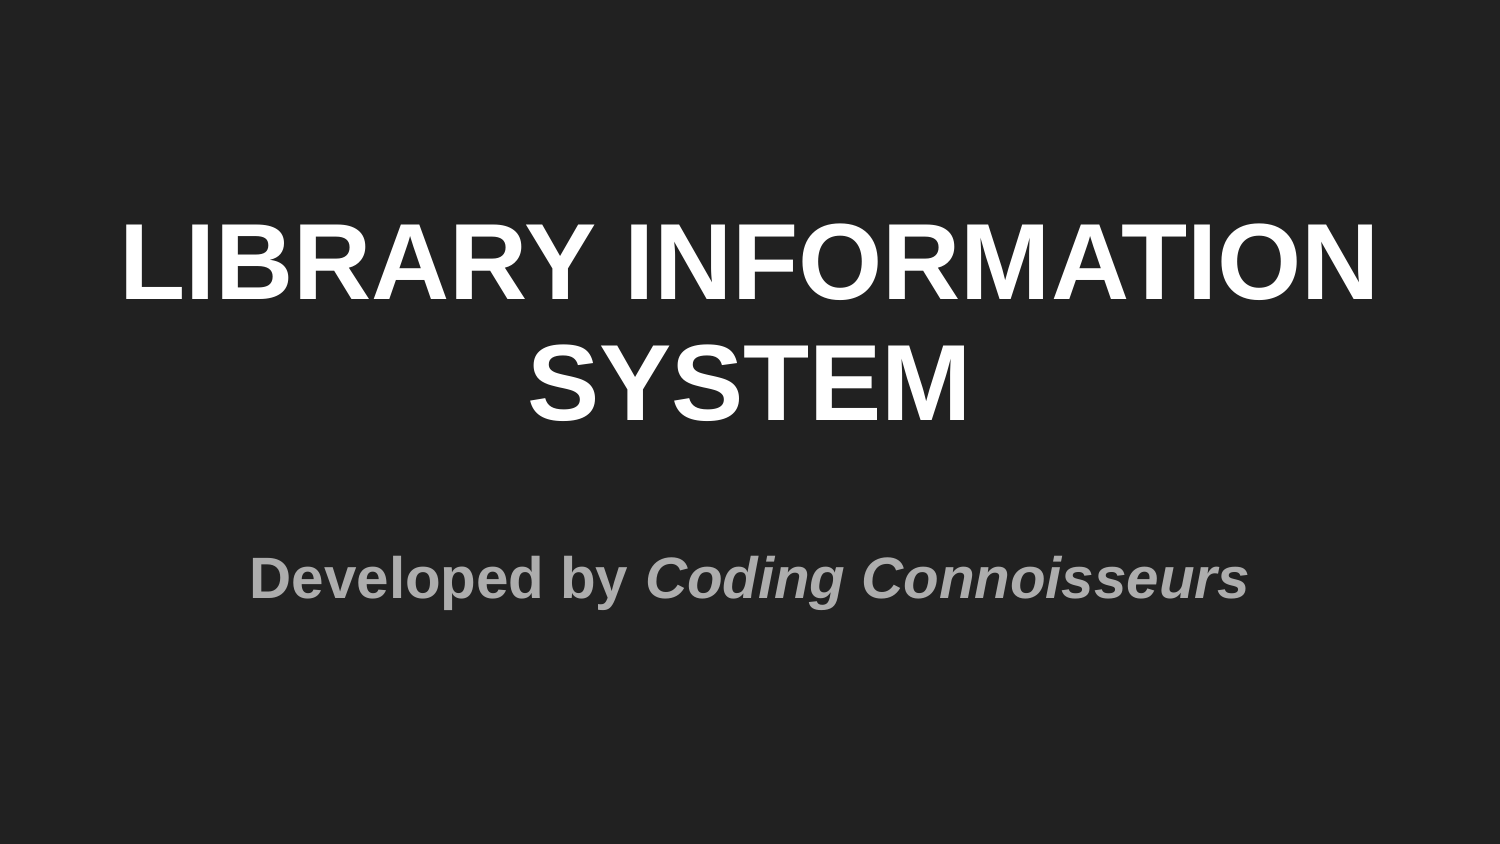

# LIBRARY INFORMATION SYSTEM
Developed by Coding Connoisseurs